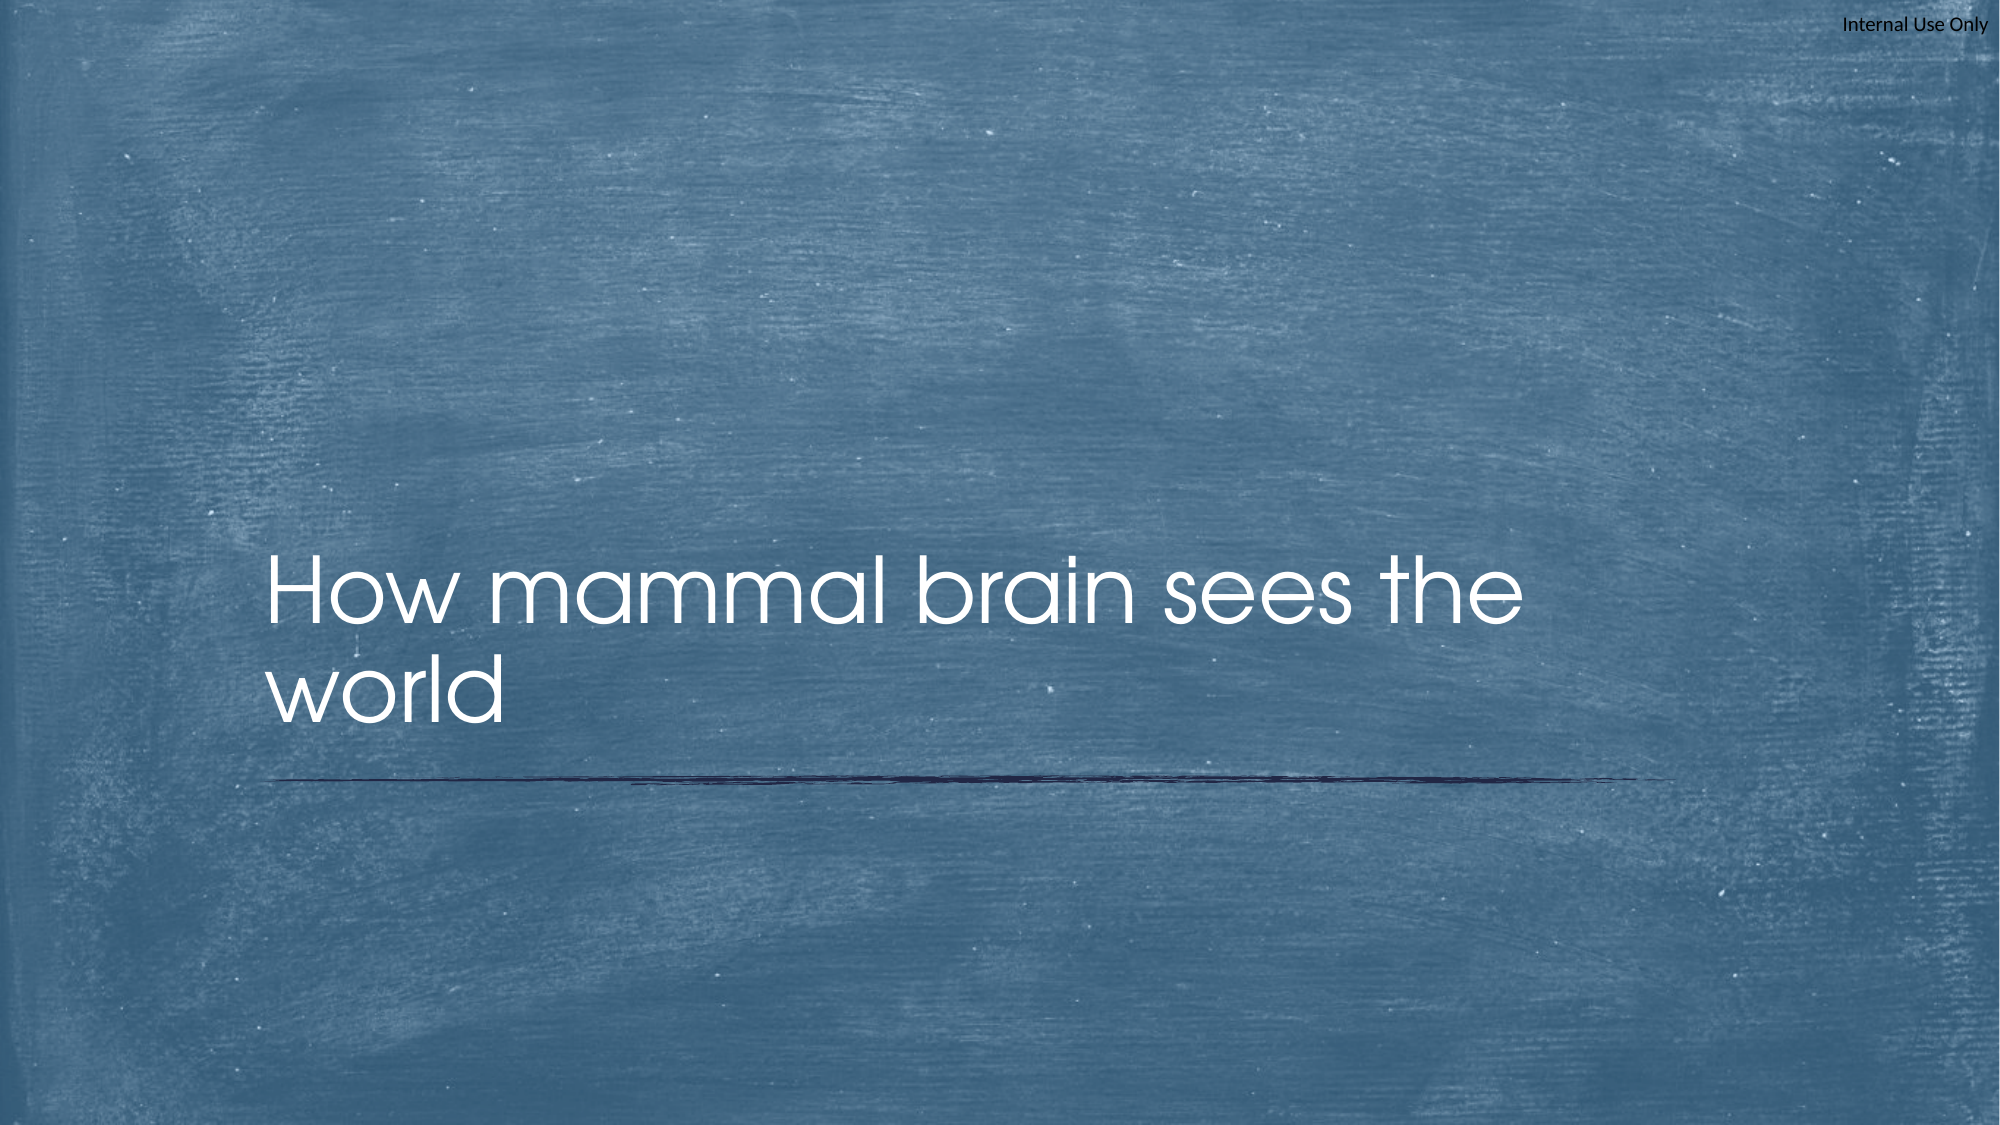

# How mammal brain sees the world